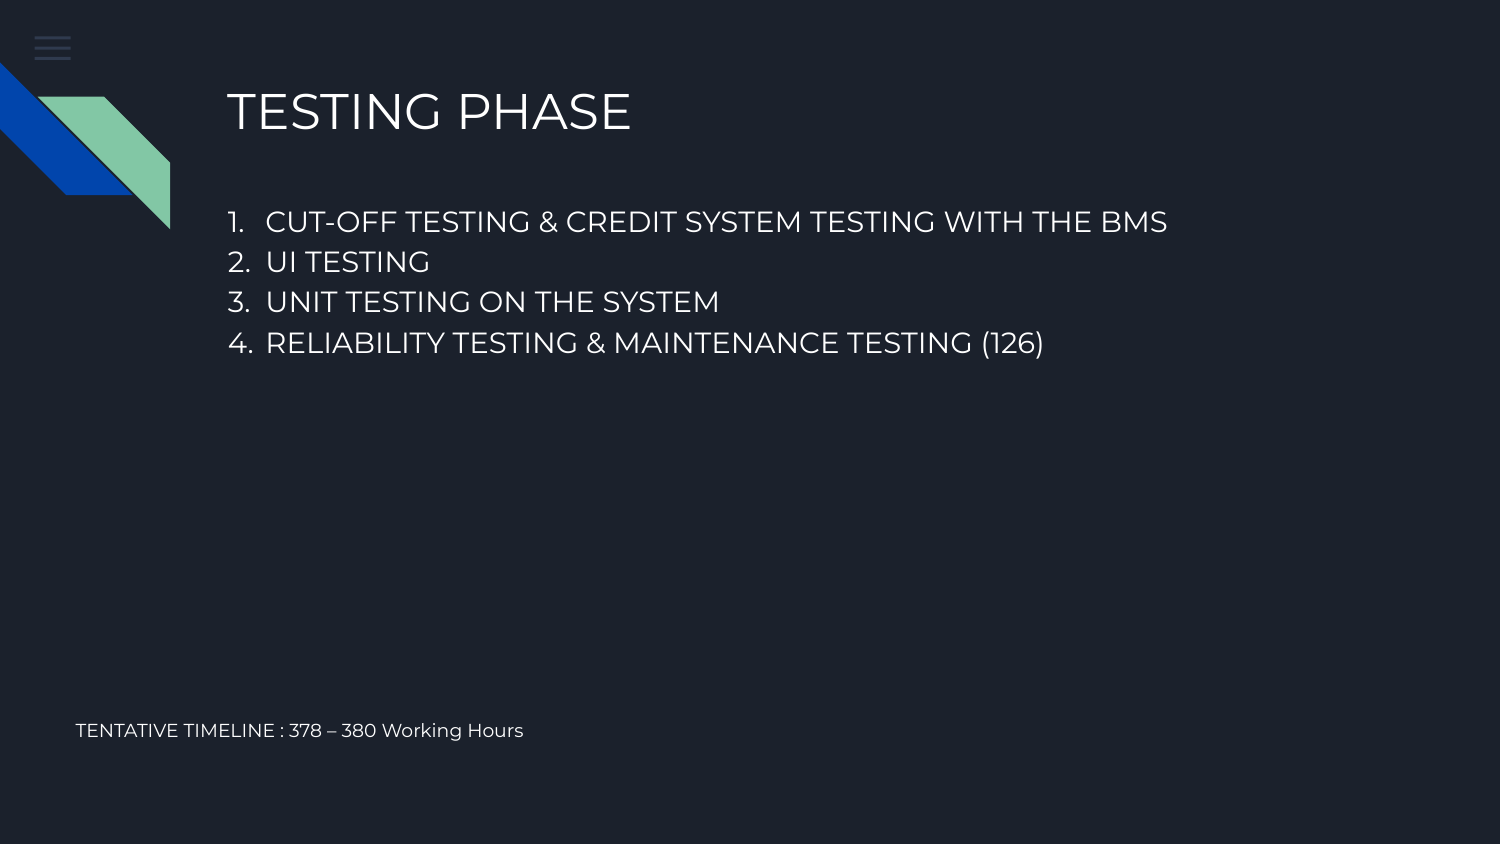

# TESTING PHASE
CUT-OFF TESTING & CREDIT SYSTEM TESTING WITH THE BMS
UI TESTING
UNIT TESTING ON THE SYSTEM
RELIABILITY TESTING & MAINTENANCE TESTING (126)
TENTATIVE TIMELINE : 378 – 380 Working Hours